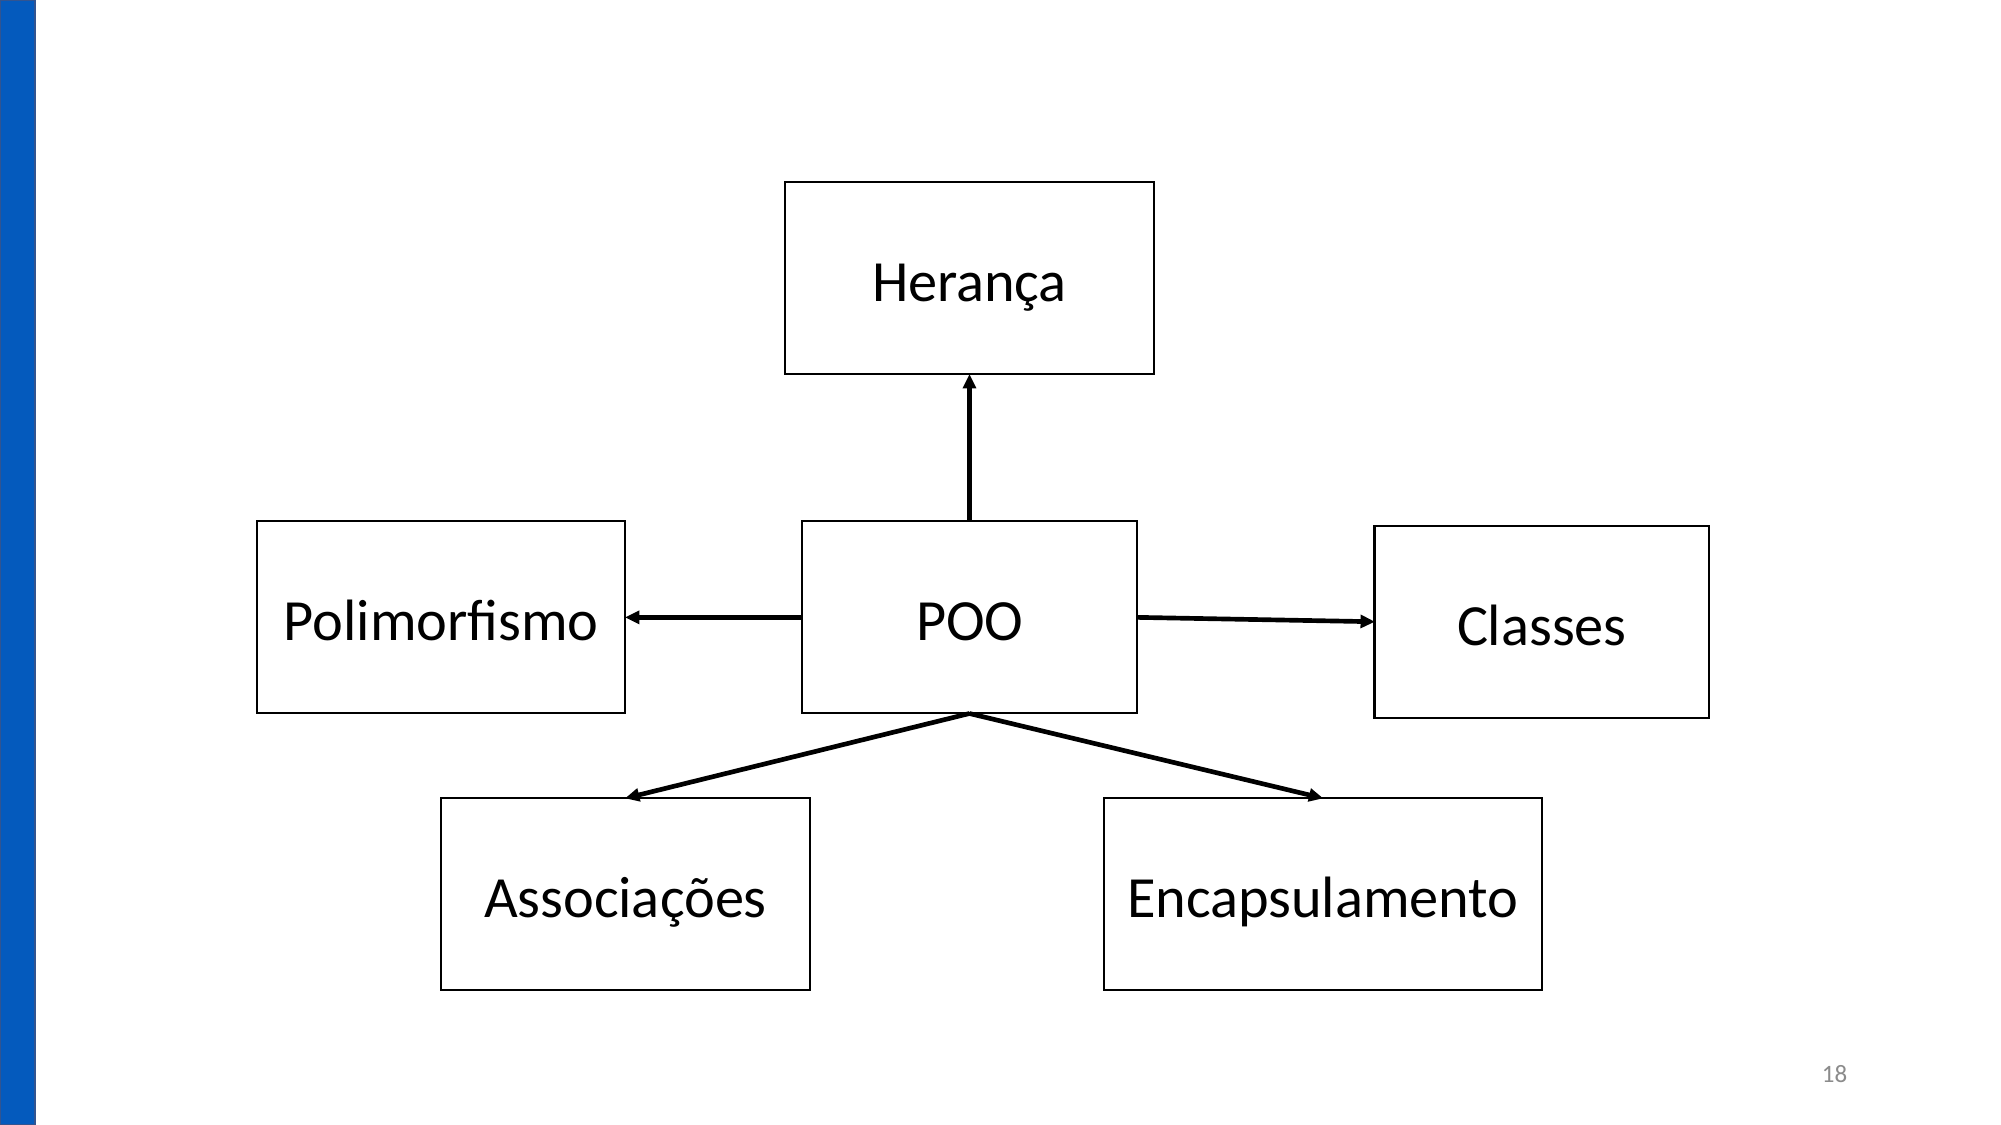

Herança
Polimorfismo
POO
Classes
Associações
Encapsulamento
18